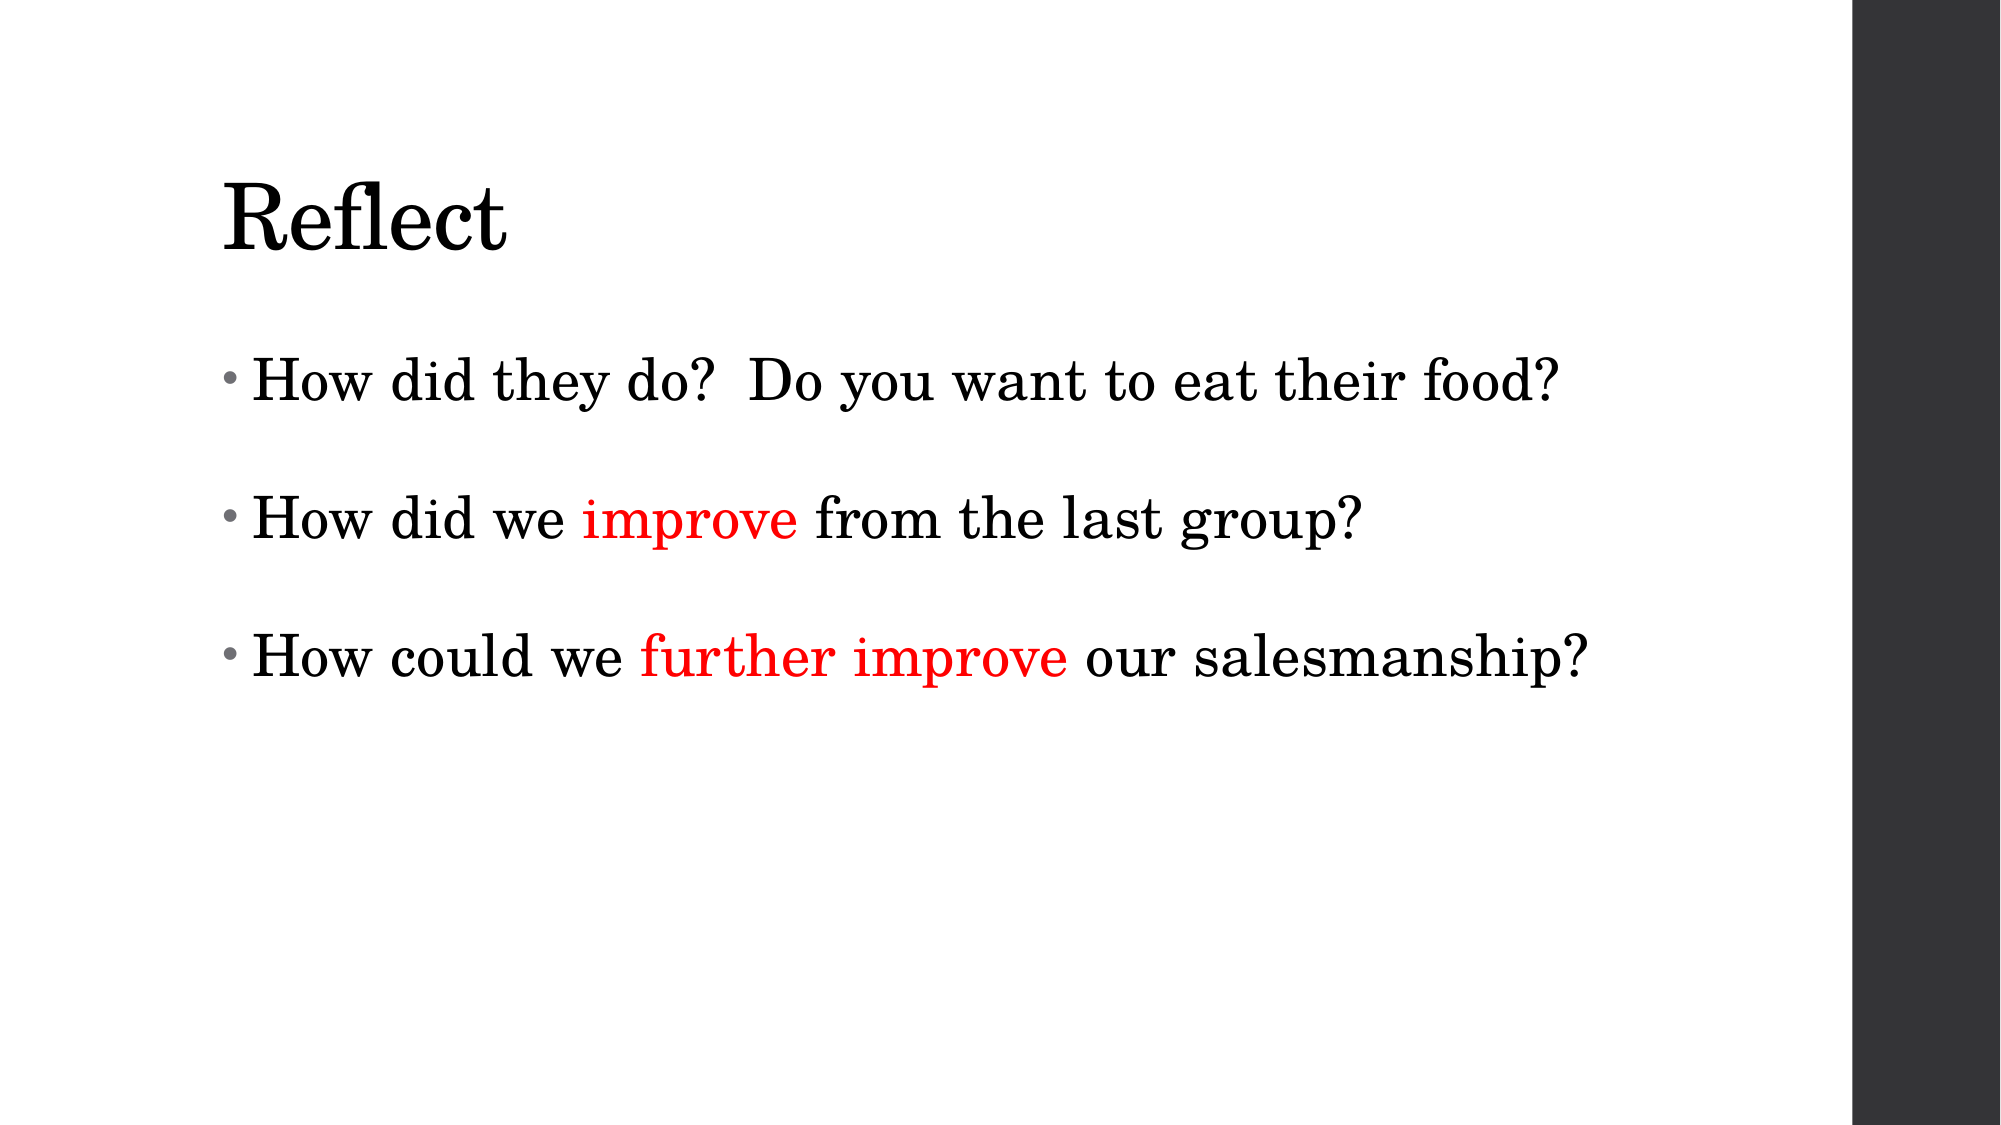

# Reflect
How did they do?  Do you want to eat their food?
How did we improve from the last group?
How could we further improve our salesmanship?